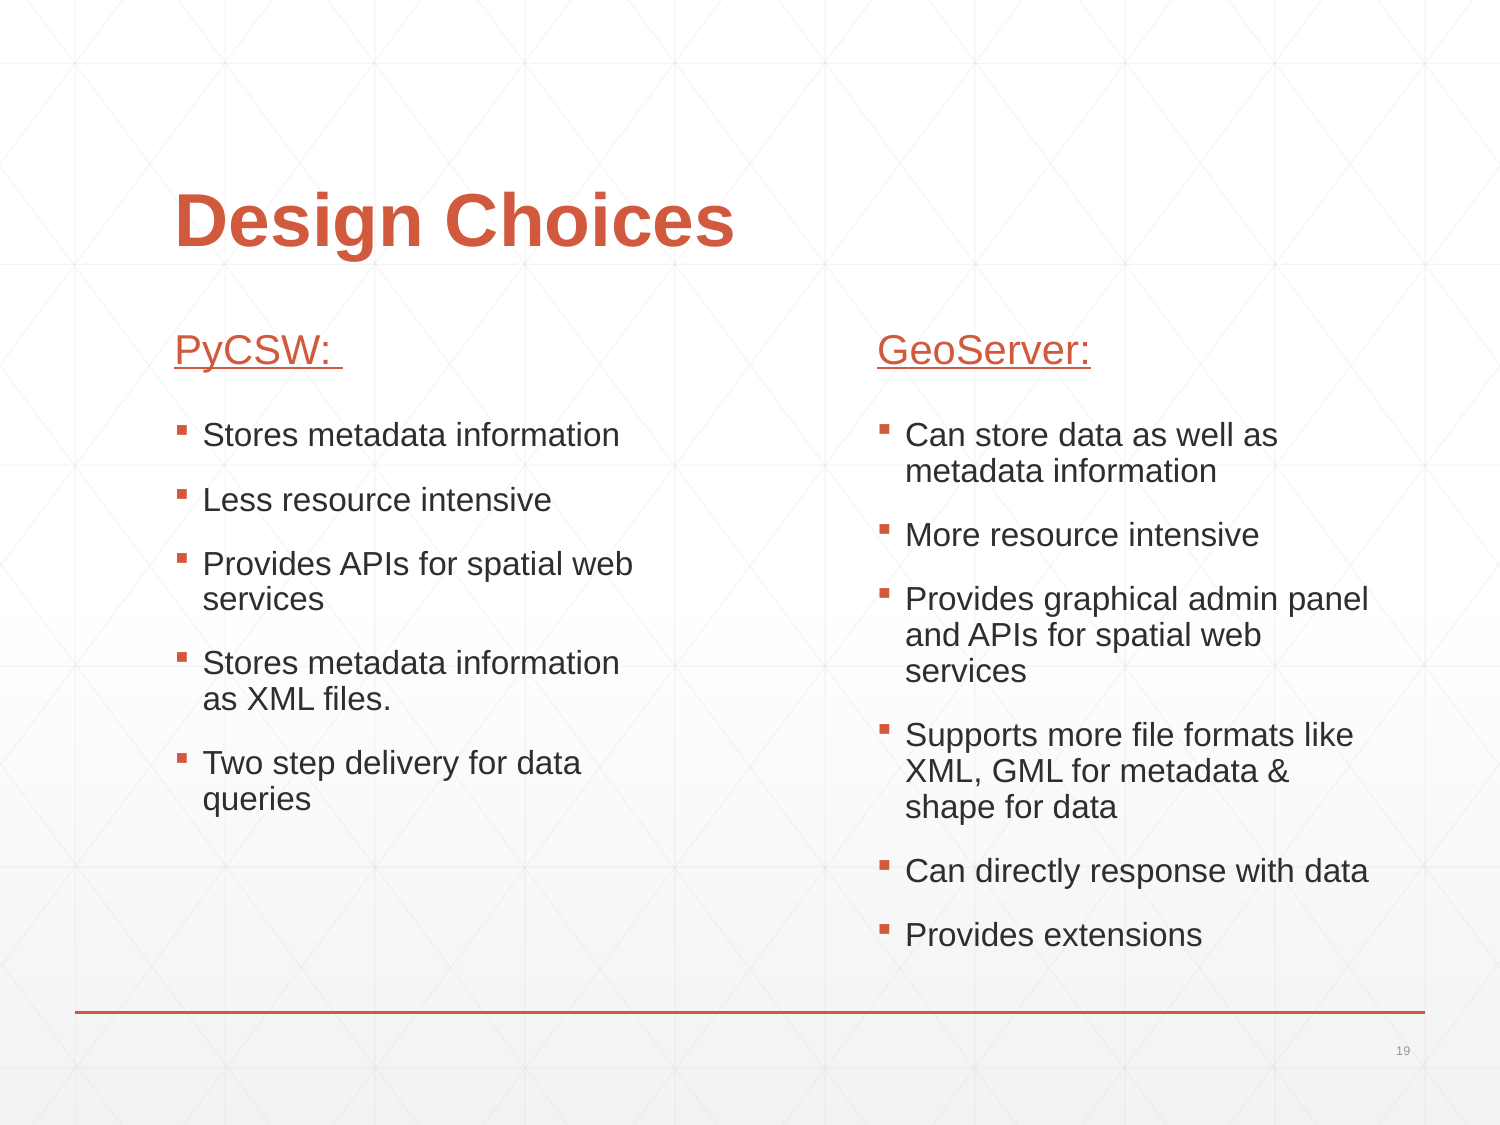

# Design Choices
PyCSW:
GeoServer:
Stores metadata information
Less resource intensive
Provides APIs for spatial web services
Stores metadata information as XML files.
Two step delivery for data queries
Can store data as well as metadata information
More resource intensive
Provides graphical admin panel and APIs for spatial web services
Supports more file formats like XML, GML for metadata & shape for data
Can directly response with data
Provides extensions
19